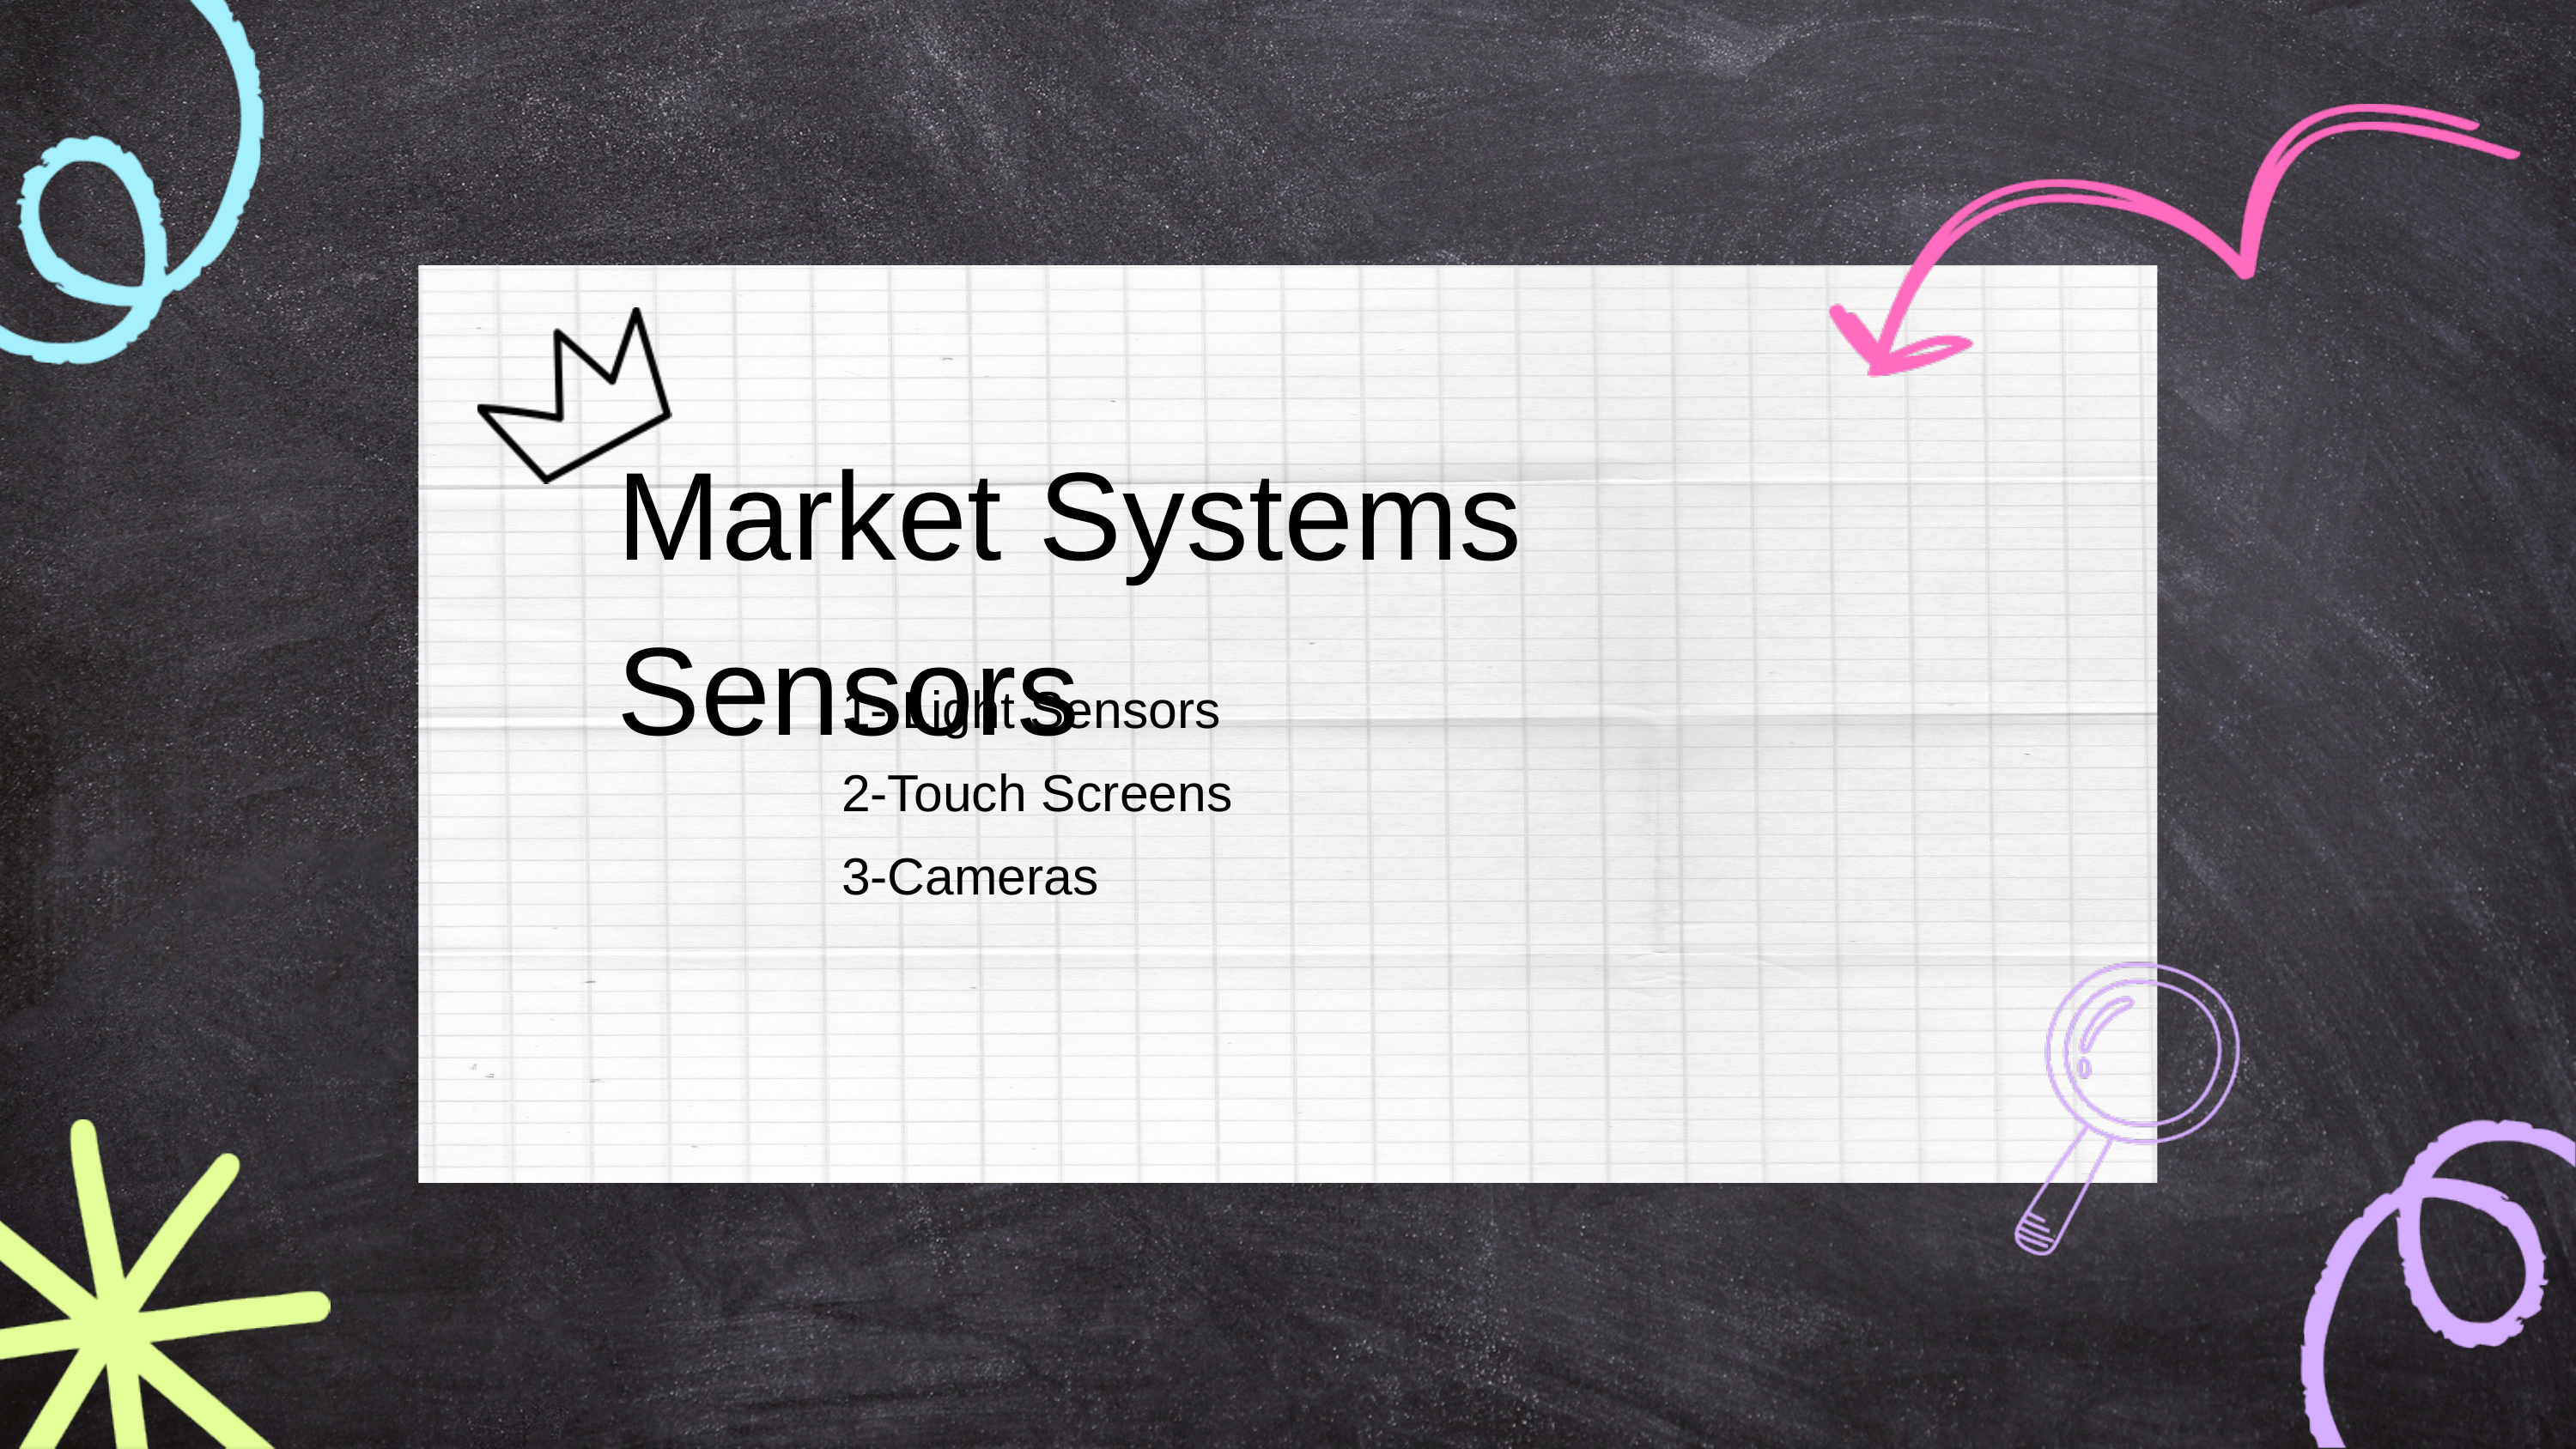

Market Systems Sensors
1- Light Sensors 2-Touch Screens 3-Cameras